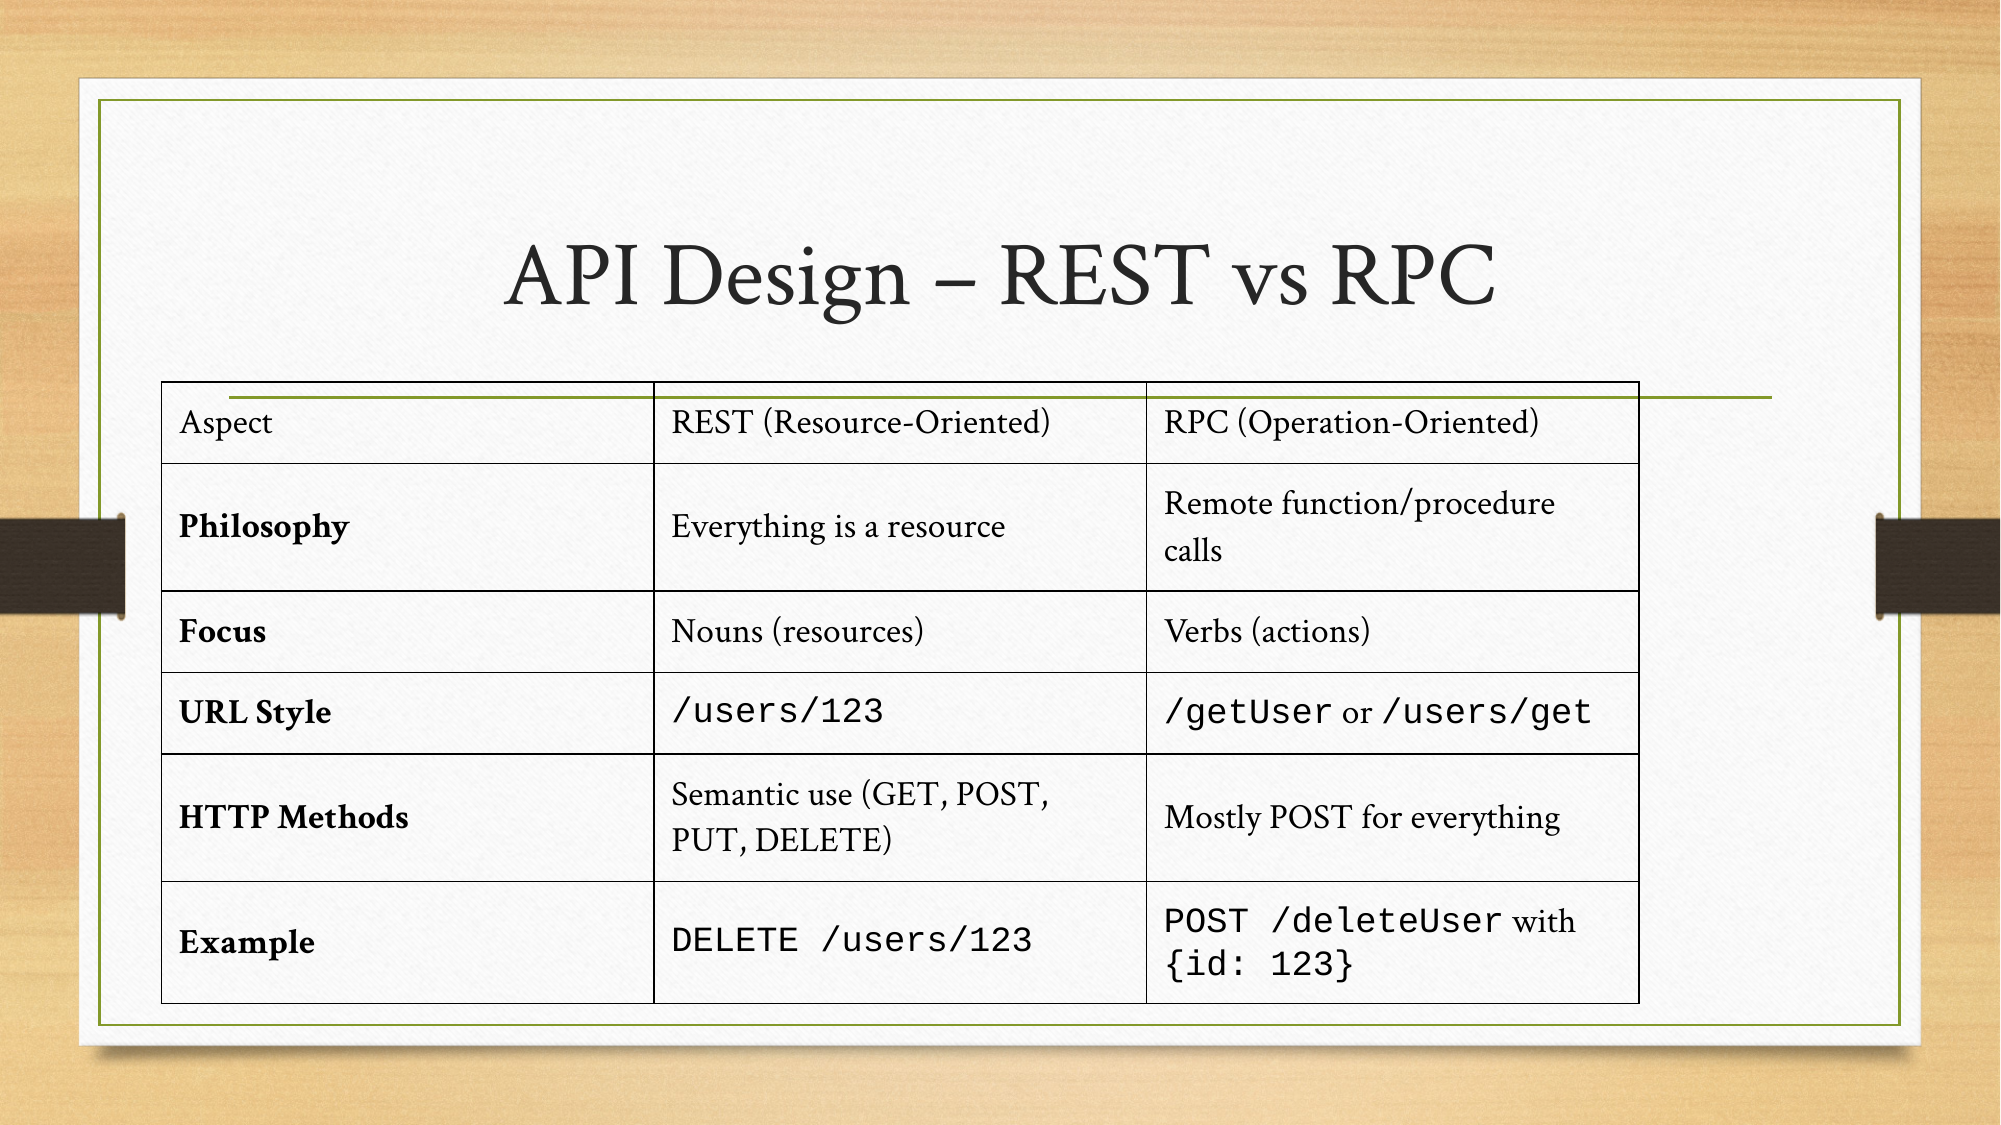

# API Design – REST vs RPC
| Aspect | REST (Resource-Oriented) | RPC (Operation-Oriented) |
| --- | --- | --- |
| Philosophy | Everything is a resource | Remote function/procedure calls |
| Focus | Nouns (resources) | Verbs (actions) |
| URL Style | /users/123 | /getUser or /users/get |
| HTTP Methods | Semantic use (GET, POST, PUT, DELETE) | Mostly POST for everything |
| Example | DELETE /users/123 | POST /deleteUser with {id: 123} |